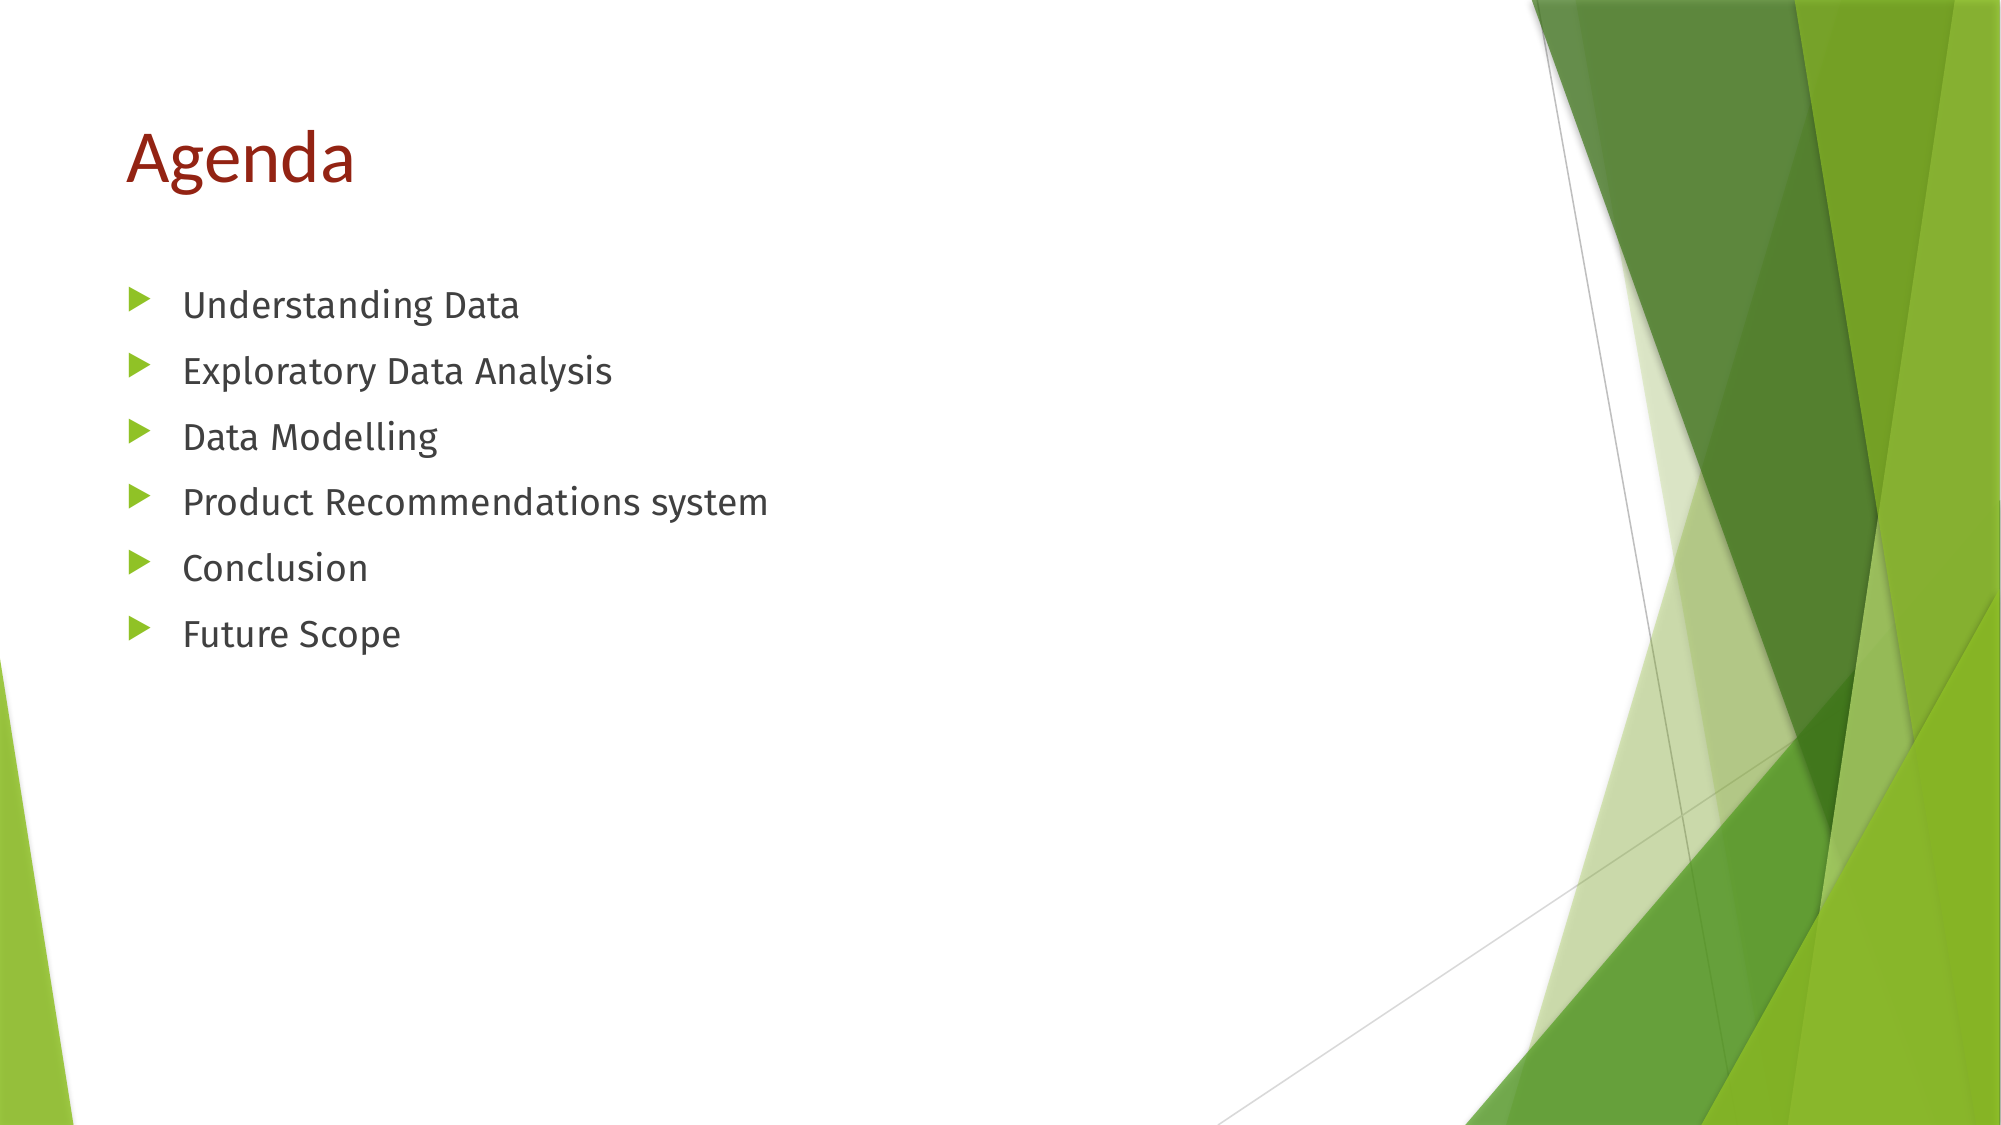

# Agenda
Understanding Data
Exploratory Data Analysis
Data Modelling
Product Recommendations system
Conclusion
Future Scope